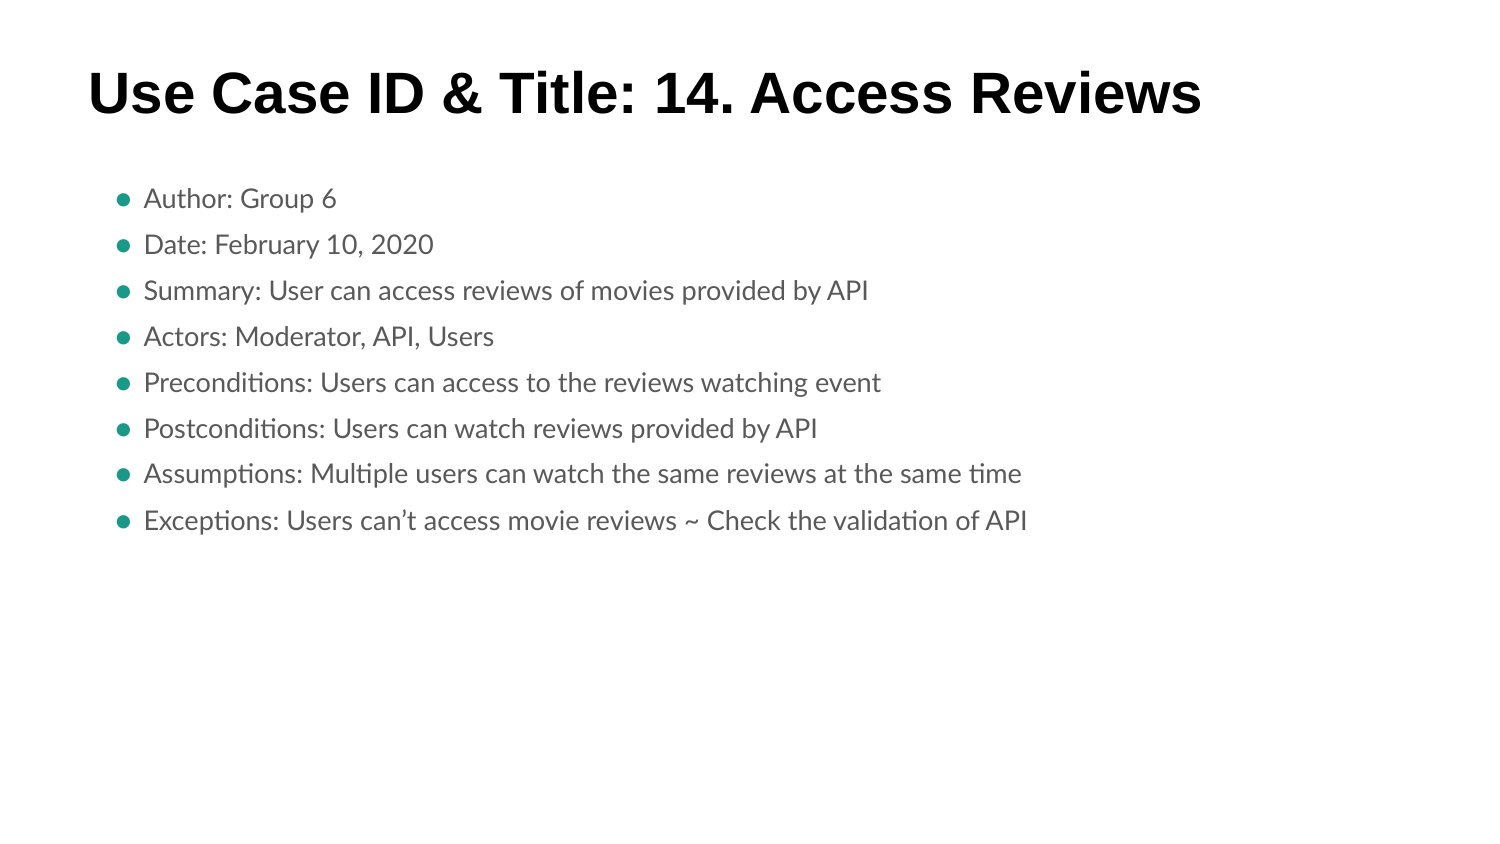

# Use Case ID & Title: 14. Access Reviews
Author: Group 6
Date: February 10, 2020
Summary: User can access reviews of movies provided by API
Actors: Moderator, API, Users
Preconditions: Users can access to the reviews watching event
Postconditions: Users can watch reviews provided by API
Assumptions: Multiple users can watch the same reviews at the same time
Exceptions: Users can’t access movie reviews ~ Check the validation of API